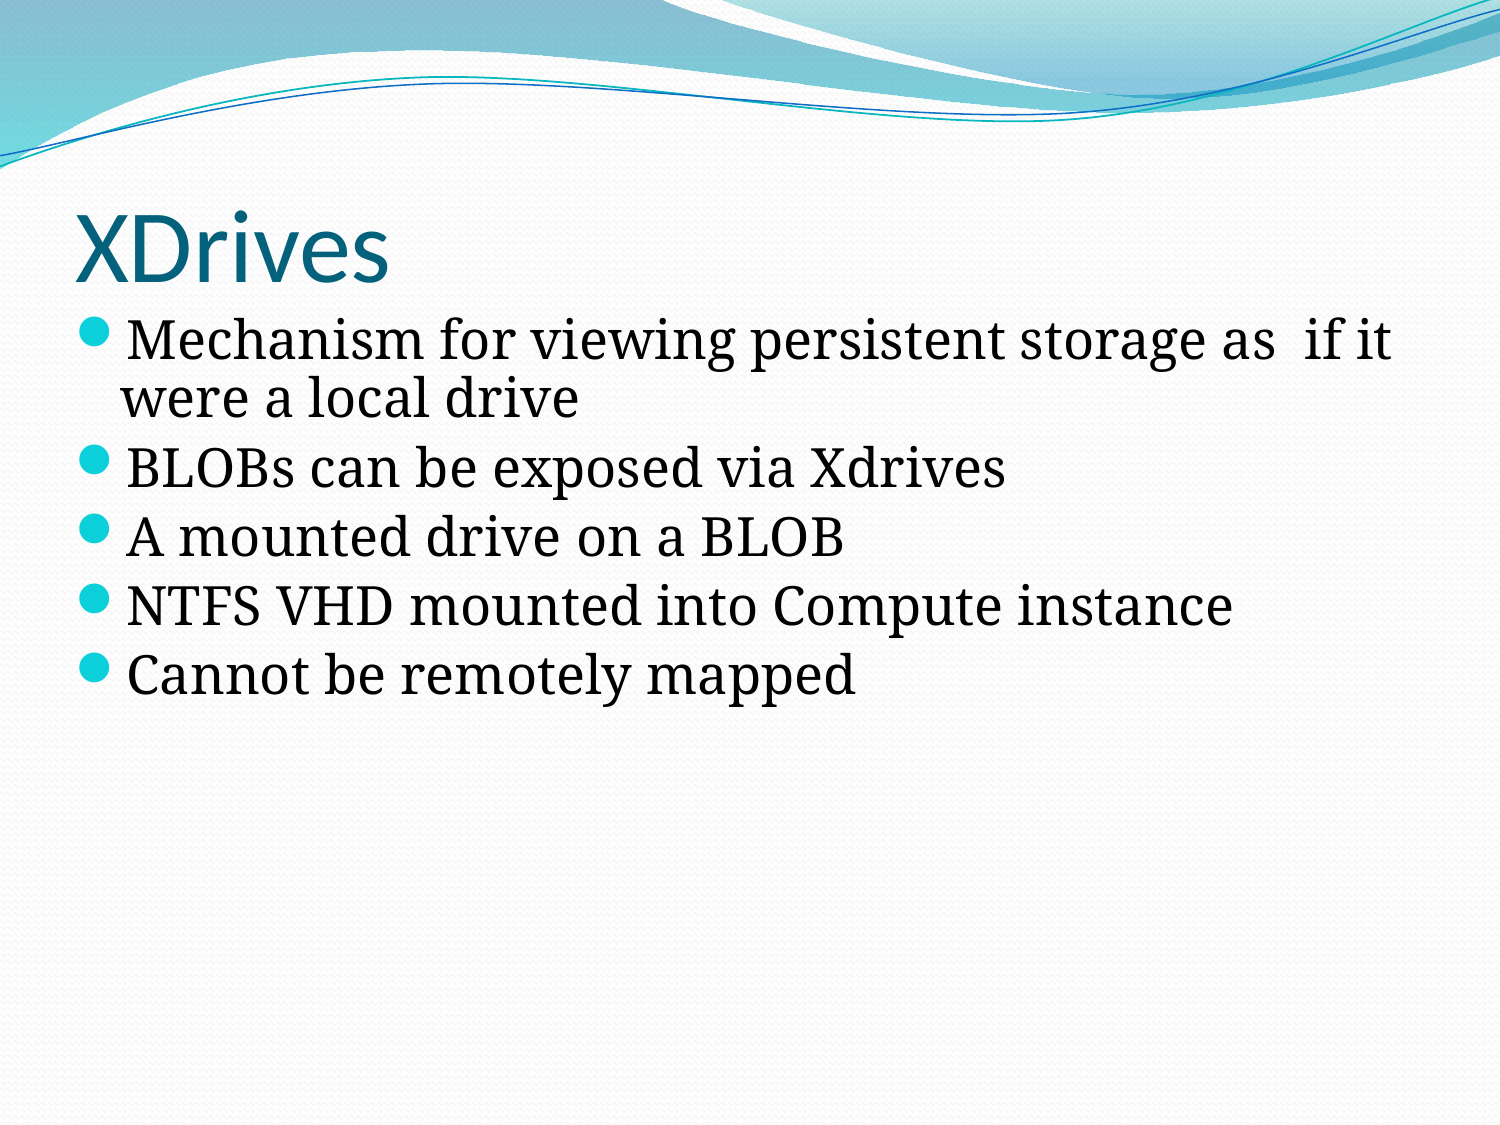

# XDrives
Mechanism for viewing persistent storage as  if it were a local drive
BLOBs can be exposed via Xdrives
A mounted drive on a BLOB
NTFS VHD mounted into Compute instance
Cannot be remotely mapped